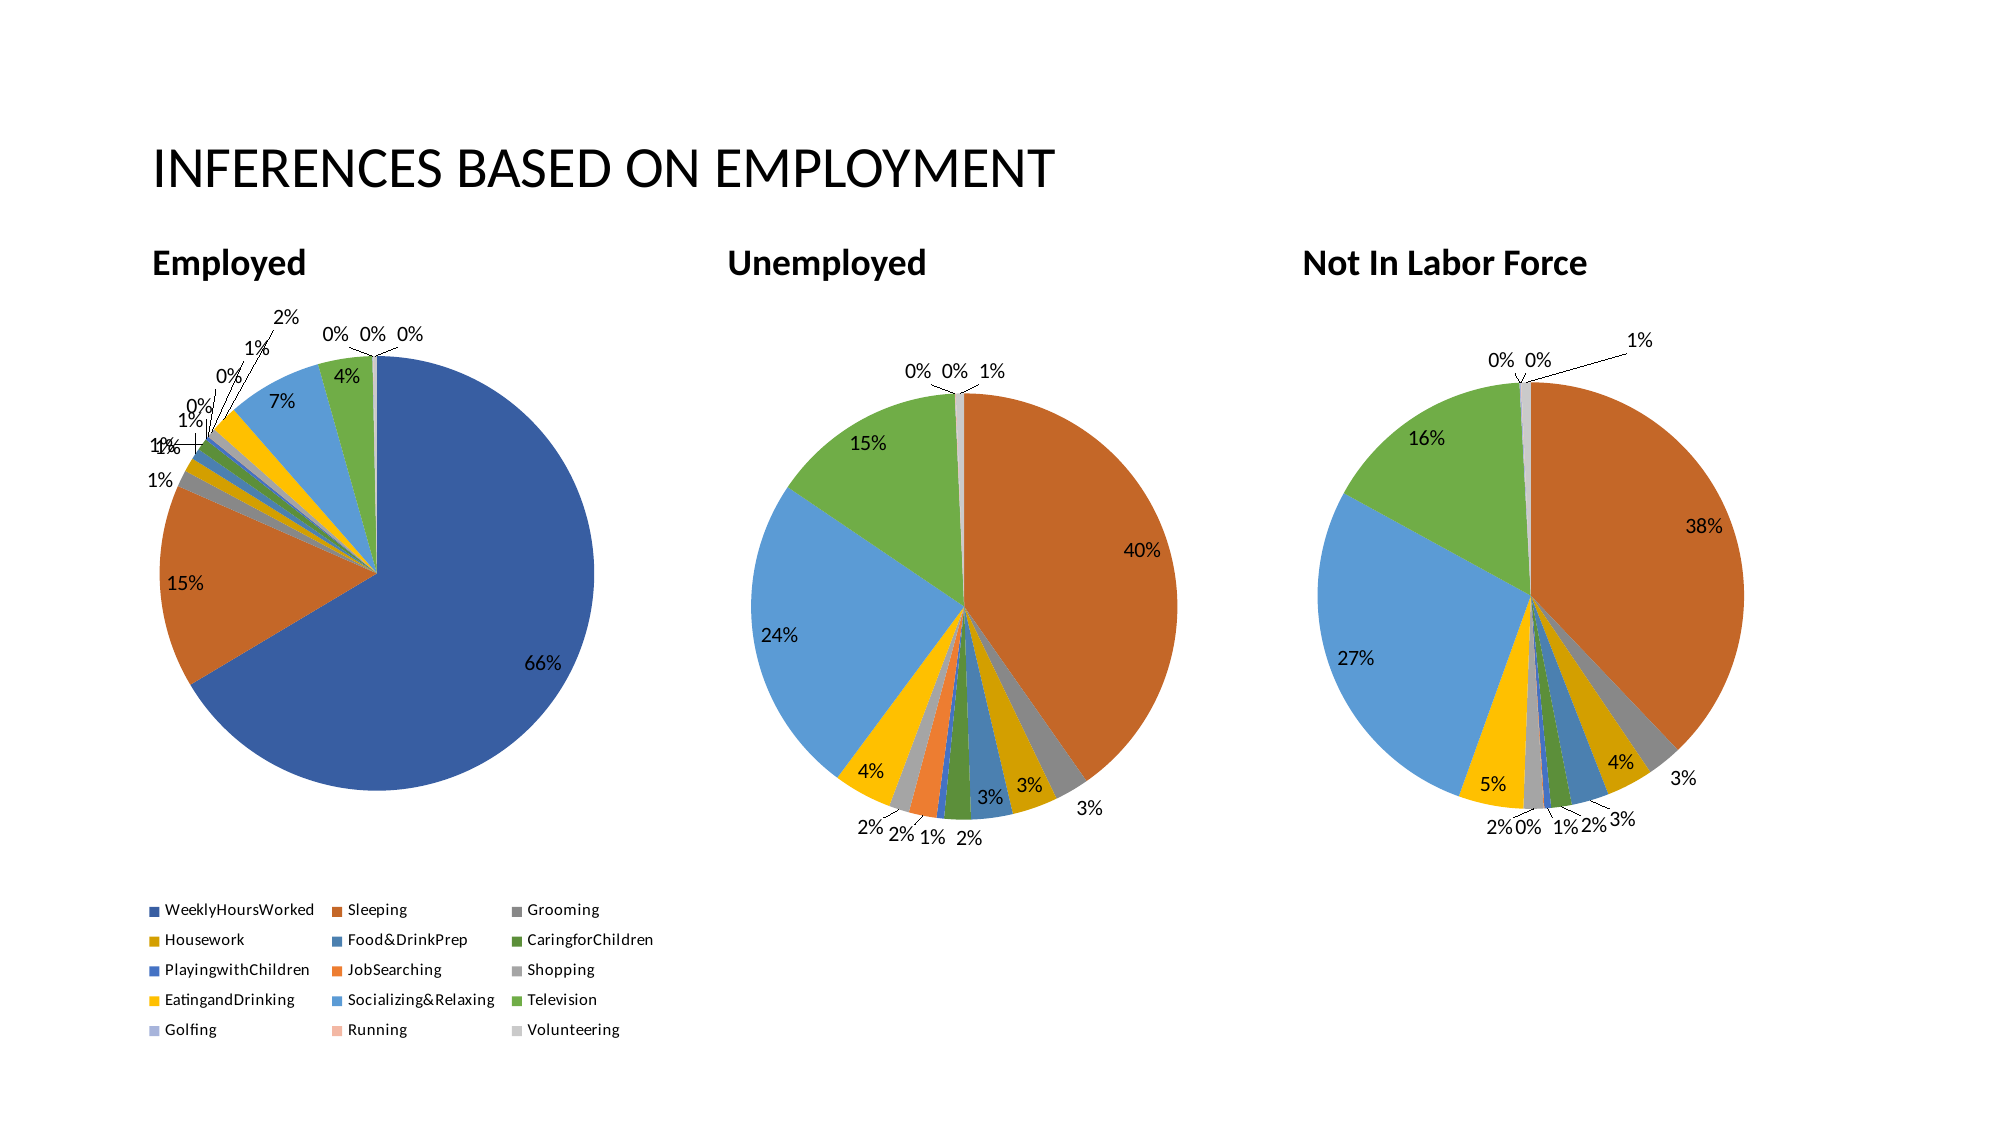

# INFERENCES BASED ON EMPLOYMENT
| Employed | Unemployed | Not In Labor Force |
| --- | --- | --- |

### Chart

| Category |  |
|---|---|
| WeeklyHoursWorked | 0.0 |
| Sleeping | 9.173824308973863 |
| Grooming | 0.6390647482014378 |
| Housework | 0.8591063990912522 |
| Food&DrinkPrep | 0.6878871639530473 |
| CaringforChildren | 0.3786709579704655 |
| PlayingwithChildren | 0.12265429761453993 |
| JobSearching | 0.015471412343809164 |
| Shopping | 0.36437712987504733 |
| EatingandDrinking | 1.1933244982960995 |
| Socializing&Relaxing | 6.657678909503958 |
| Television | 3.9160242332449813 |
| Golfing | 0.025456266565694816 |
| Running | 0.008523286633850815 |
| Volunteering | 0.17180992048466492 |
|  |  |  |
| --- | --- | --- |

### Chart

| Category |  |
|---|---|
| WeeklyHoursWorked | 37.63503944972689 |
| Sleeping | 8.58391462674489 |
| Grooming | 0.6966761076269464 |
| Housework | 0.5899595387416546 |
| Food&DrinkPrep | 0.46419987861622397 |
| CaringforChildren | 0.5012947602670437 |
| PlayingwithChildren | 0.16113291523366383 |
| JobSearching | 0.007264818935868905 |
| Shopping | 0.38631195630184 |
| EatingandDrinking | 1.1449302043293523 |
| Socializing&Relaxing | 4.005116326117739 |
| Television | 2.2880376289702578 |
| Golfing | 0.026218895407647175 |
| Running | 0.016313979364758247 |
| Volunteering | 0.14502528828646563 |

### Chart

| Category |  |
|---|---|
| WeeklyHoursWorked | 0.0 |
| Sleeping | 9.48378896882494 |
| Grooming | 0.6119424460431653 |
| Housework | 0.8149880095923263 |
| Food&DrinkPrep | 0.7449400479616307 |
| CaringforChildren | 0.47647482014388504 |
| PlayingwithChildren | 0.13357314148681054 |
| JobSearching | 0.49592326139088744 |
| Shopping | 0.3622302158273384 |
| EatingandDrinking | 1.042925659472422 |
| Socializing&Relaxing | 5.7248441247002395 |
| Television | 3.4926378896882517 |
| Golfing | 0.005995203836930456 |
| Running | 0.012781774580335732 |
| Volunteering | 0.14707434052757792 |